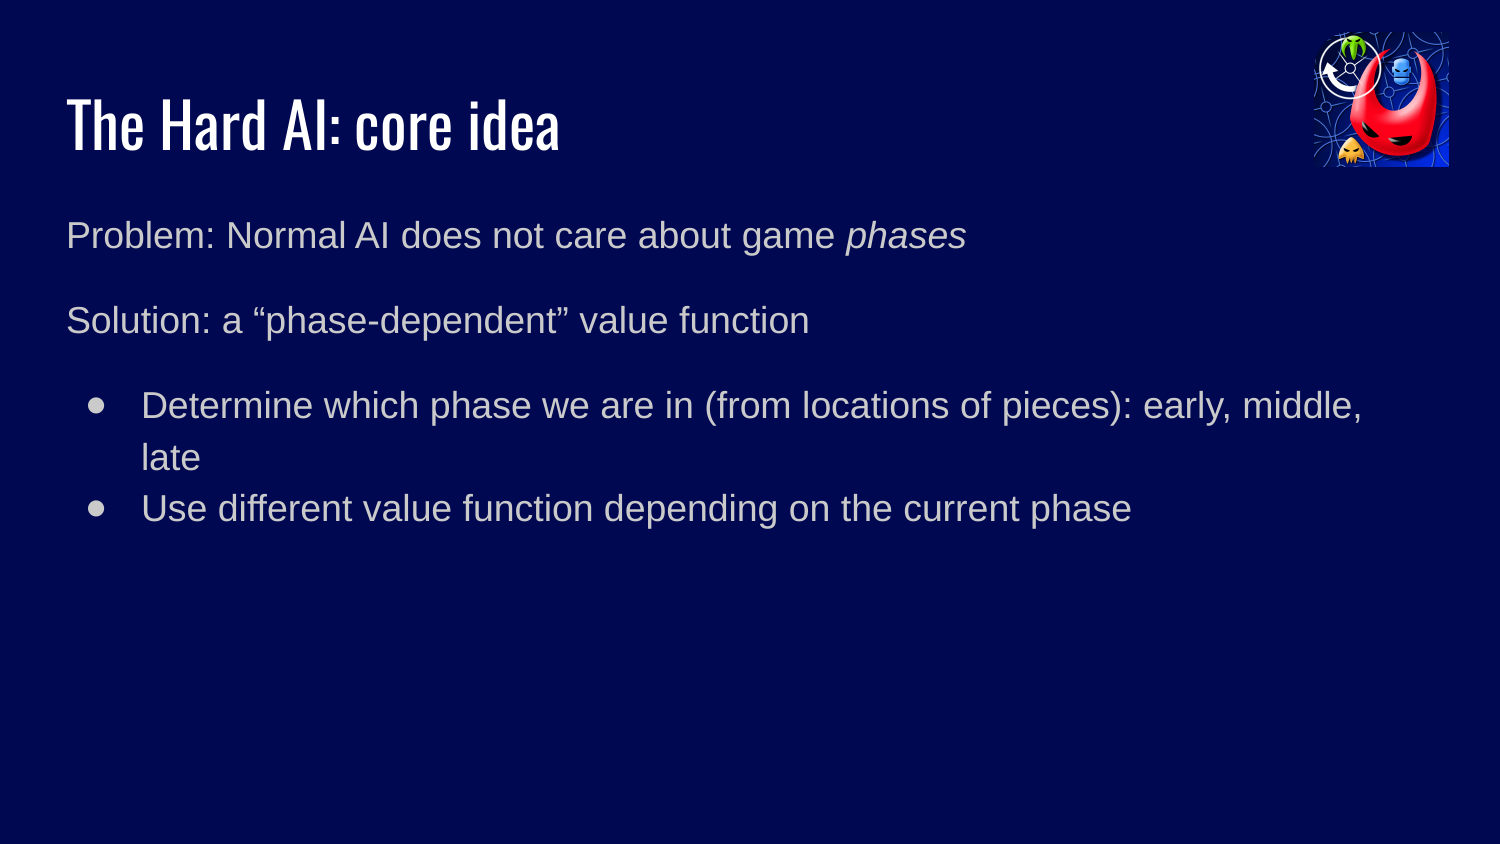

# The Hard AI: core idea
Problem: Normal AI does not care about game phases
Solution: a “phase-dependent” value function
Determine which phase we are in (from locations of pieces): early, middle, late
Use different value function depending on the current phase